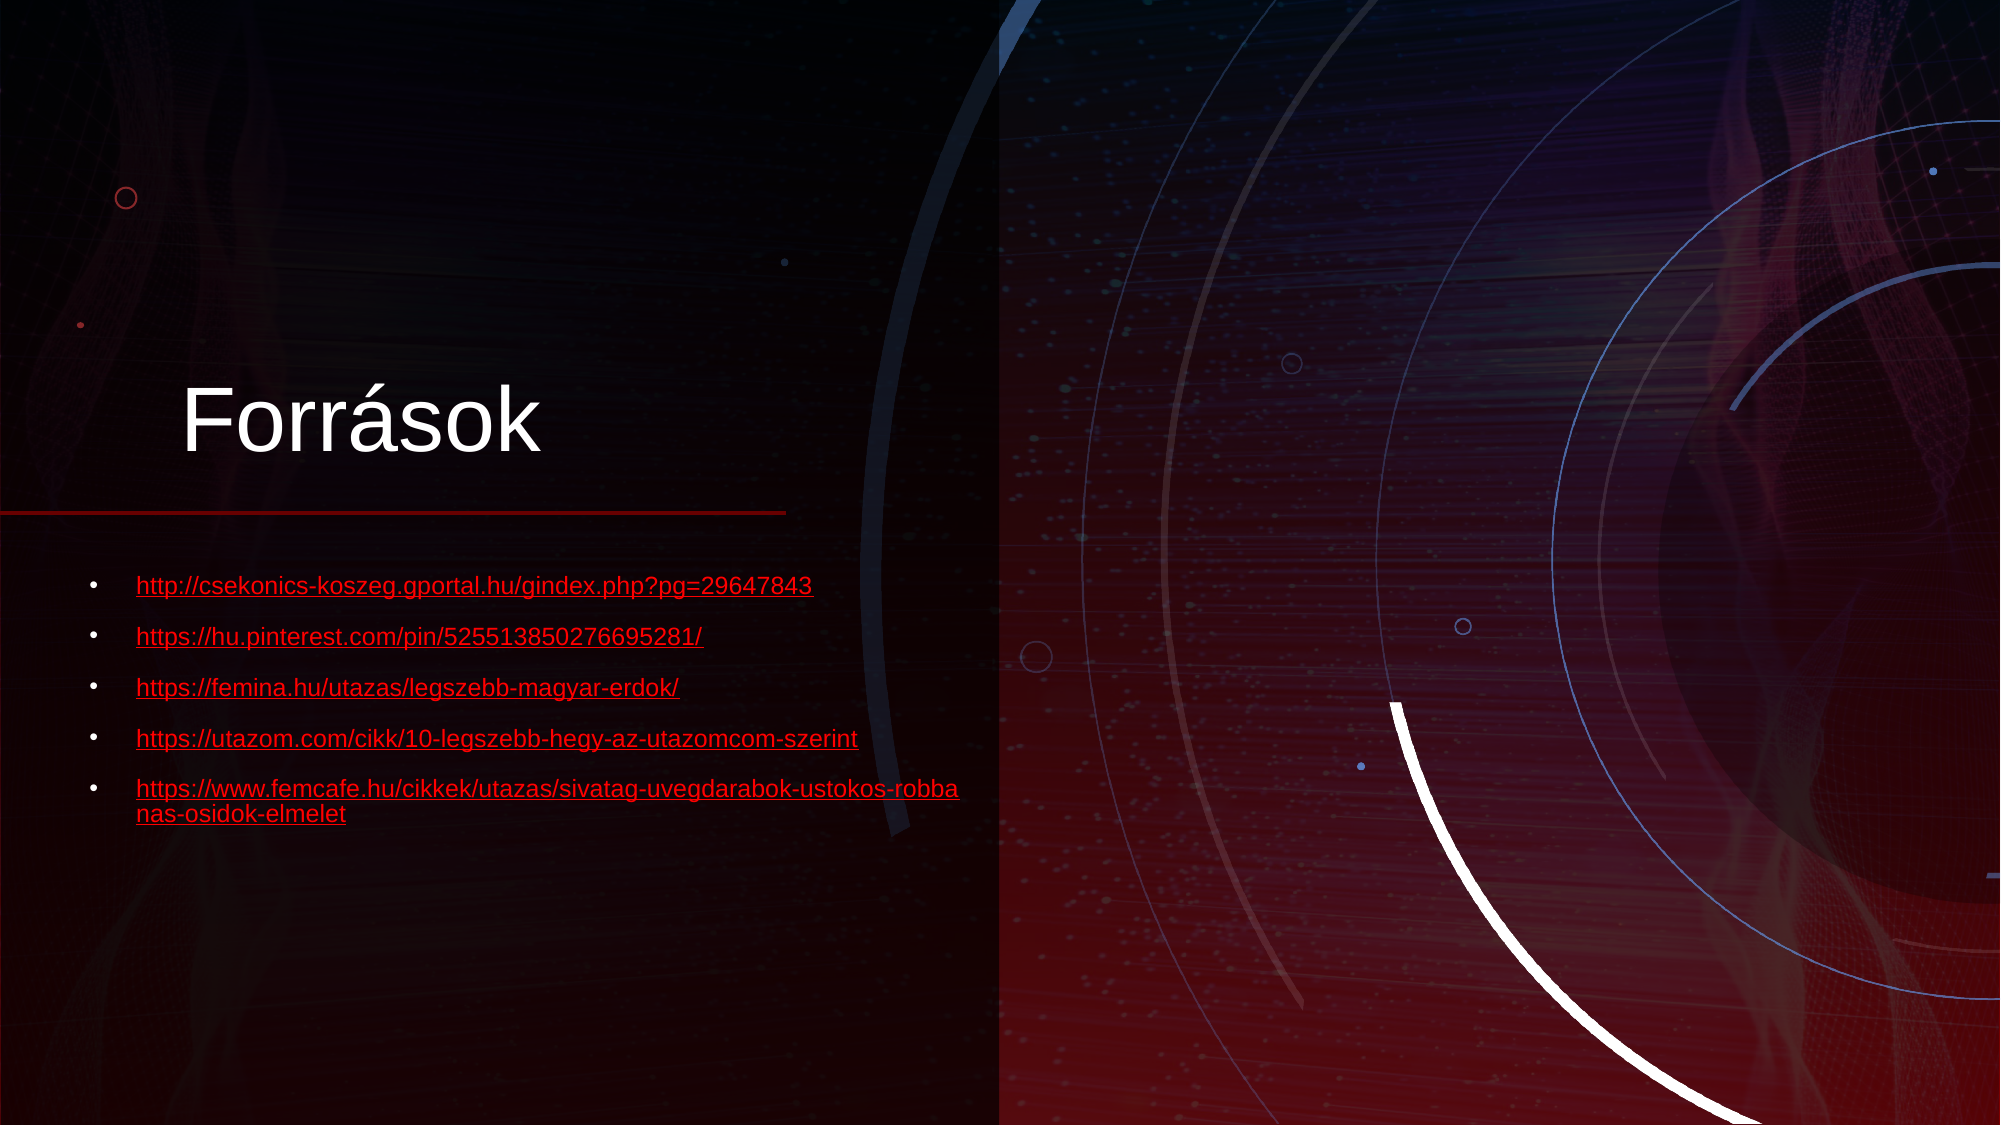

# Források
http://csekonics-koszeg.gportal.hu/gindex.php?pg=29647843
https://hu.pinterest.com/pin/525513850276695281/
https://femina.hu/utazas/legszebb-magyar-erdok/
https://utazom.com/cikk/10-legszebb-hegy-az-utazomcom-szerint
https://www.femcafe.hu/cikkek/utazas/sivatag-uvegdarabok-ustokos-robbanas-osidok-elmelet